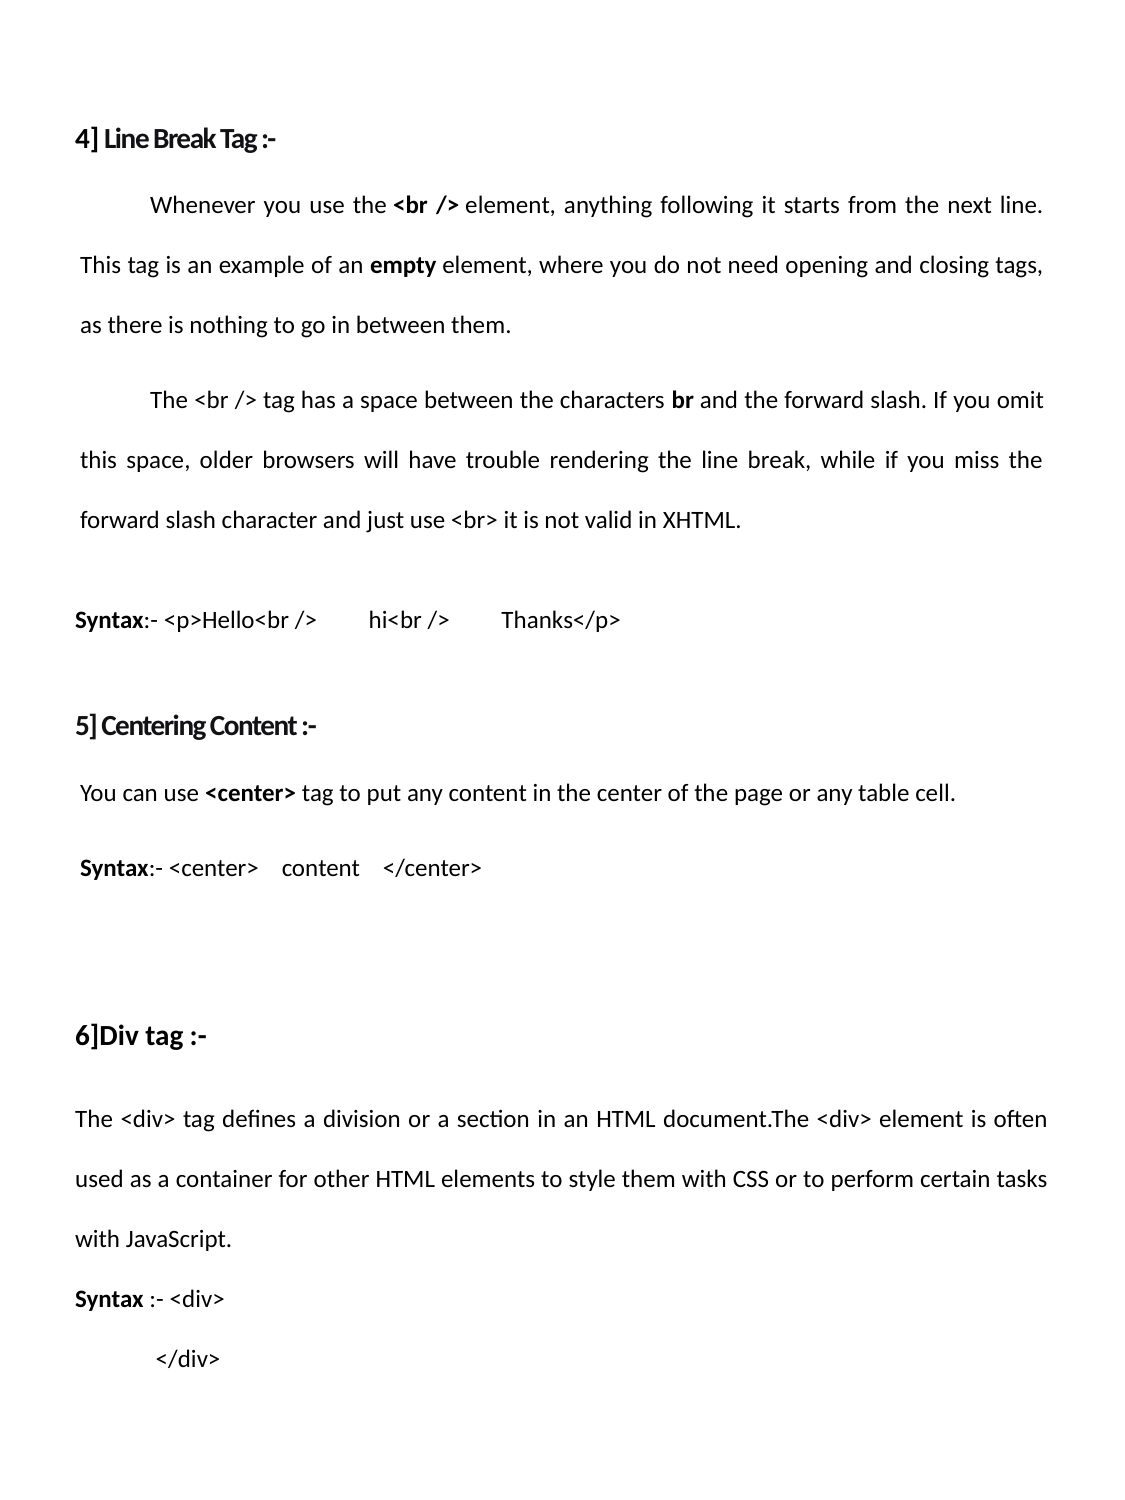

4] Line Break Tag :-
Whenever you use the <br /> element, anything following it starts from the next line. This tag is an example of an empty element, where you do not need opening and closing tags, as there is nothing to go in between them.
The <br /> tag has a space between the characters br and the forward slash. If you omit this space, older browsers will have trouble rendering the line break, while if you miss the forward slash character and just use <br> it is not valid in XHTML.
Syntax:- <p>Hello<br />         hi<br />         Thanks</p>

5] Centering Content :-
You can use <center> tag to put any content in the center of the page or any table cell.
Syntax:- <center>    content    </center>
6]Div tag :-
The <div> tag defines a division or a section in an HTML document.The <div> element is often used as a container for other HTML elements to style them with CSS or to perform certain tasks with JavaScript.
Syntax :- <div>
              </div>